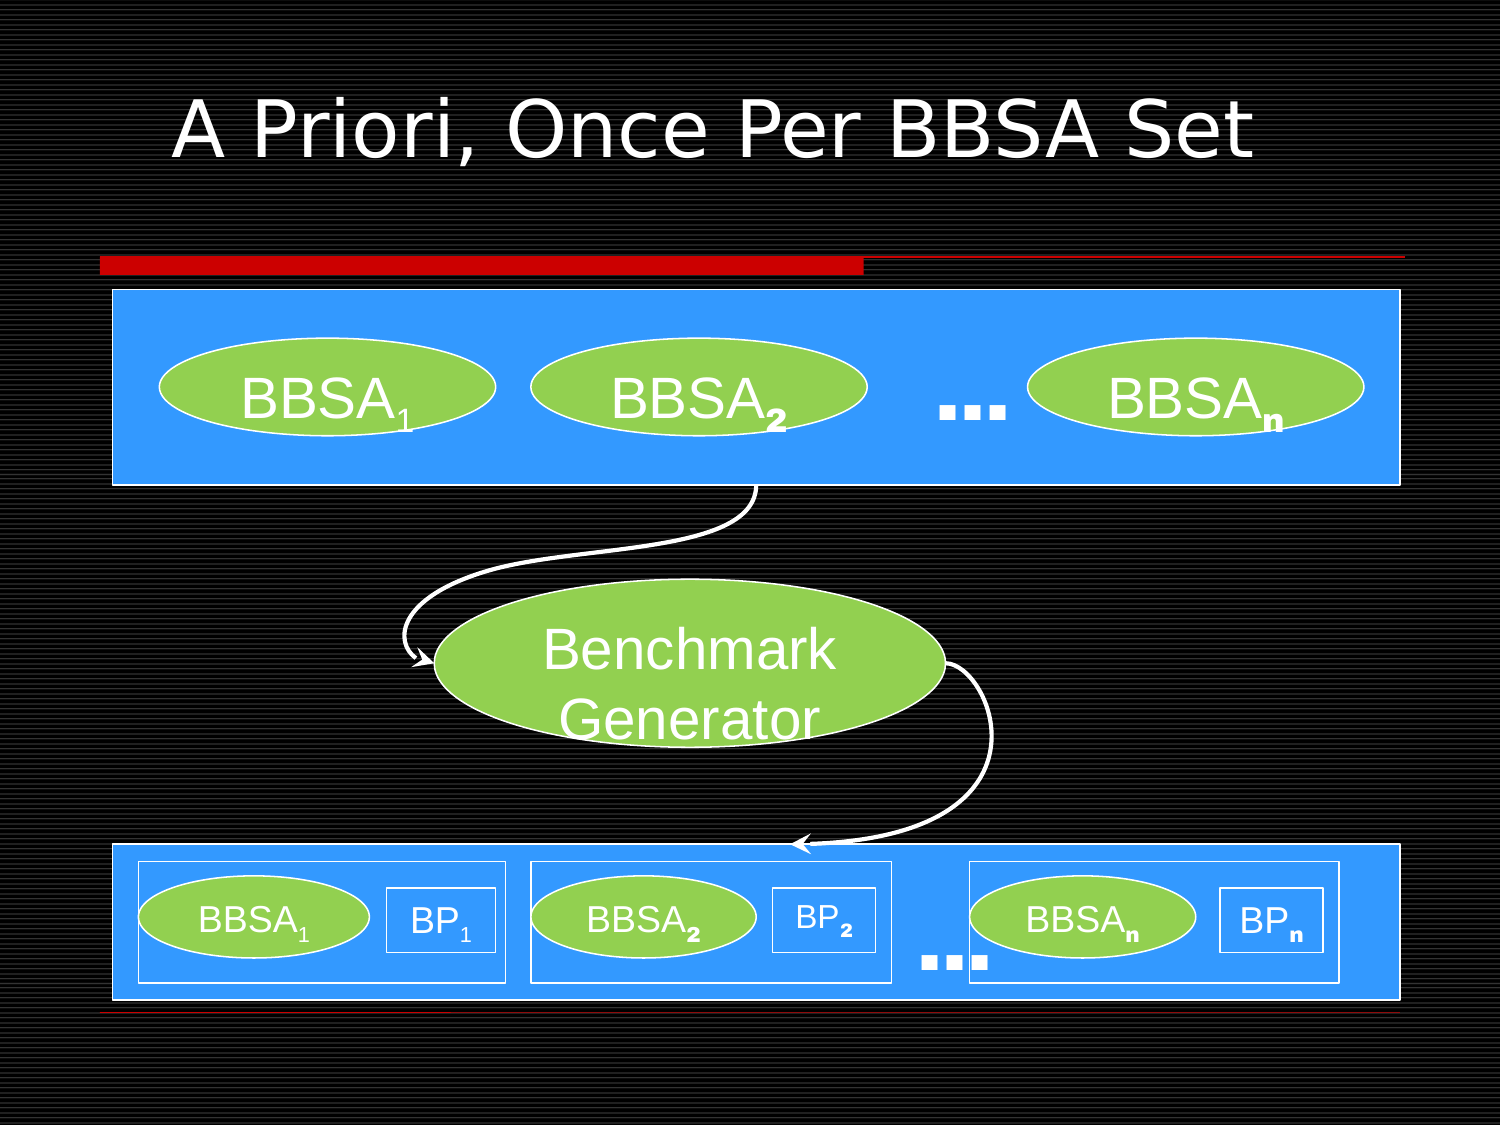

A Priori, Once Per BBSA Set

BBSA1
BBSA2
…
BBSAn
Benchmark Generator

BBSA1
BP1

BBSA2
BP2

BBSAn
BPn
…